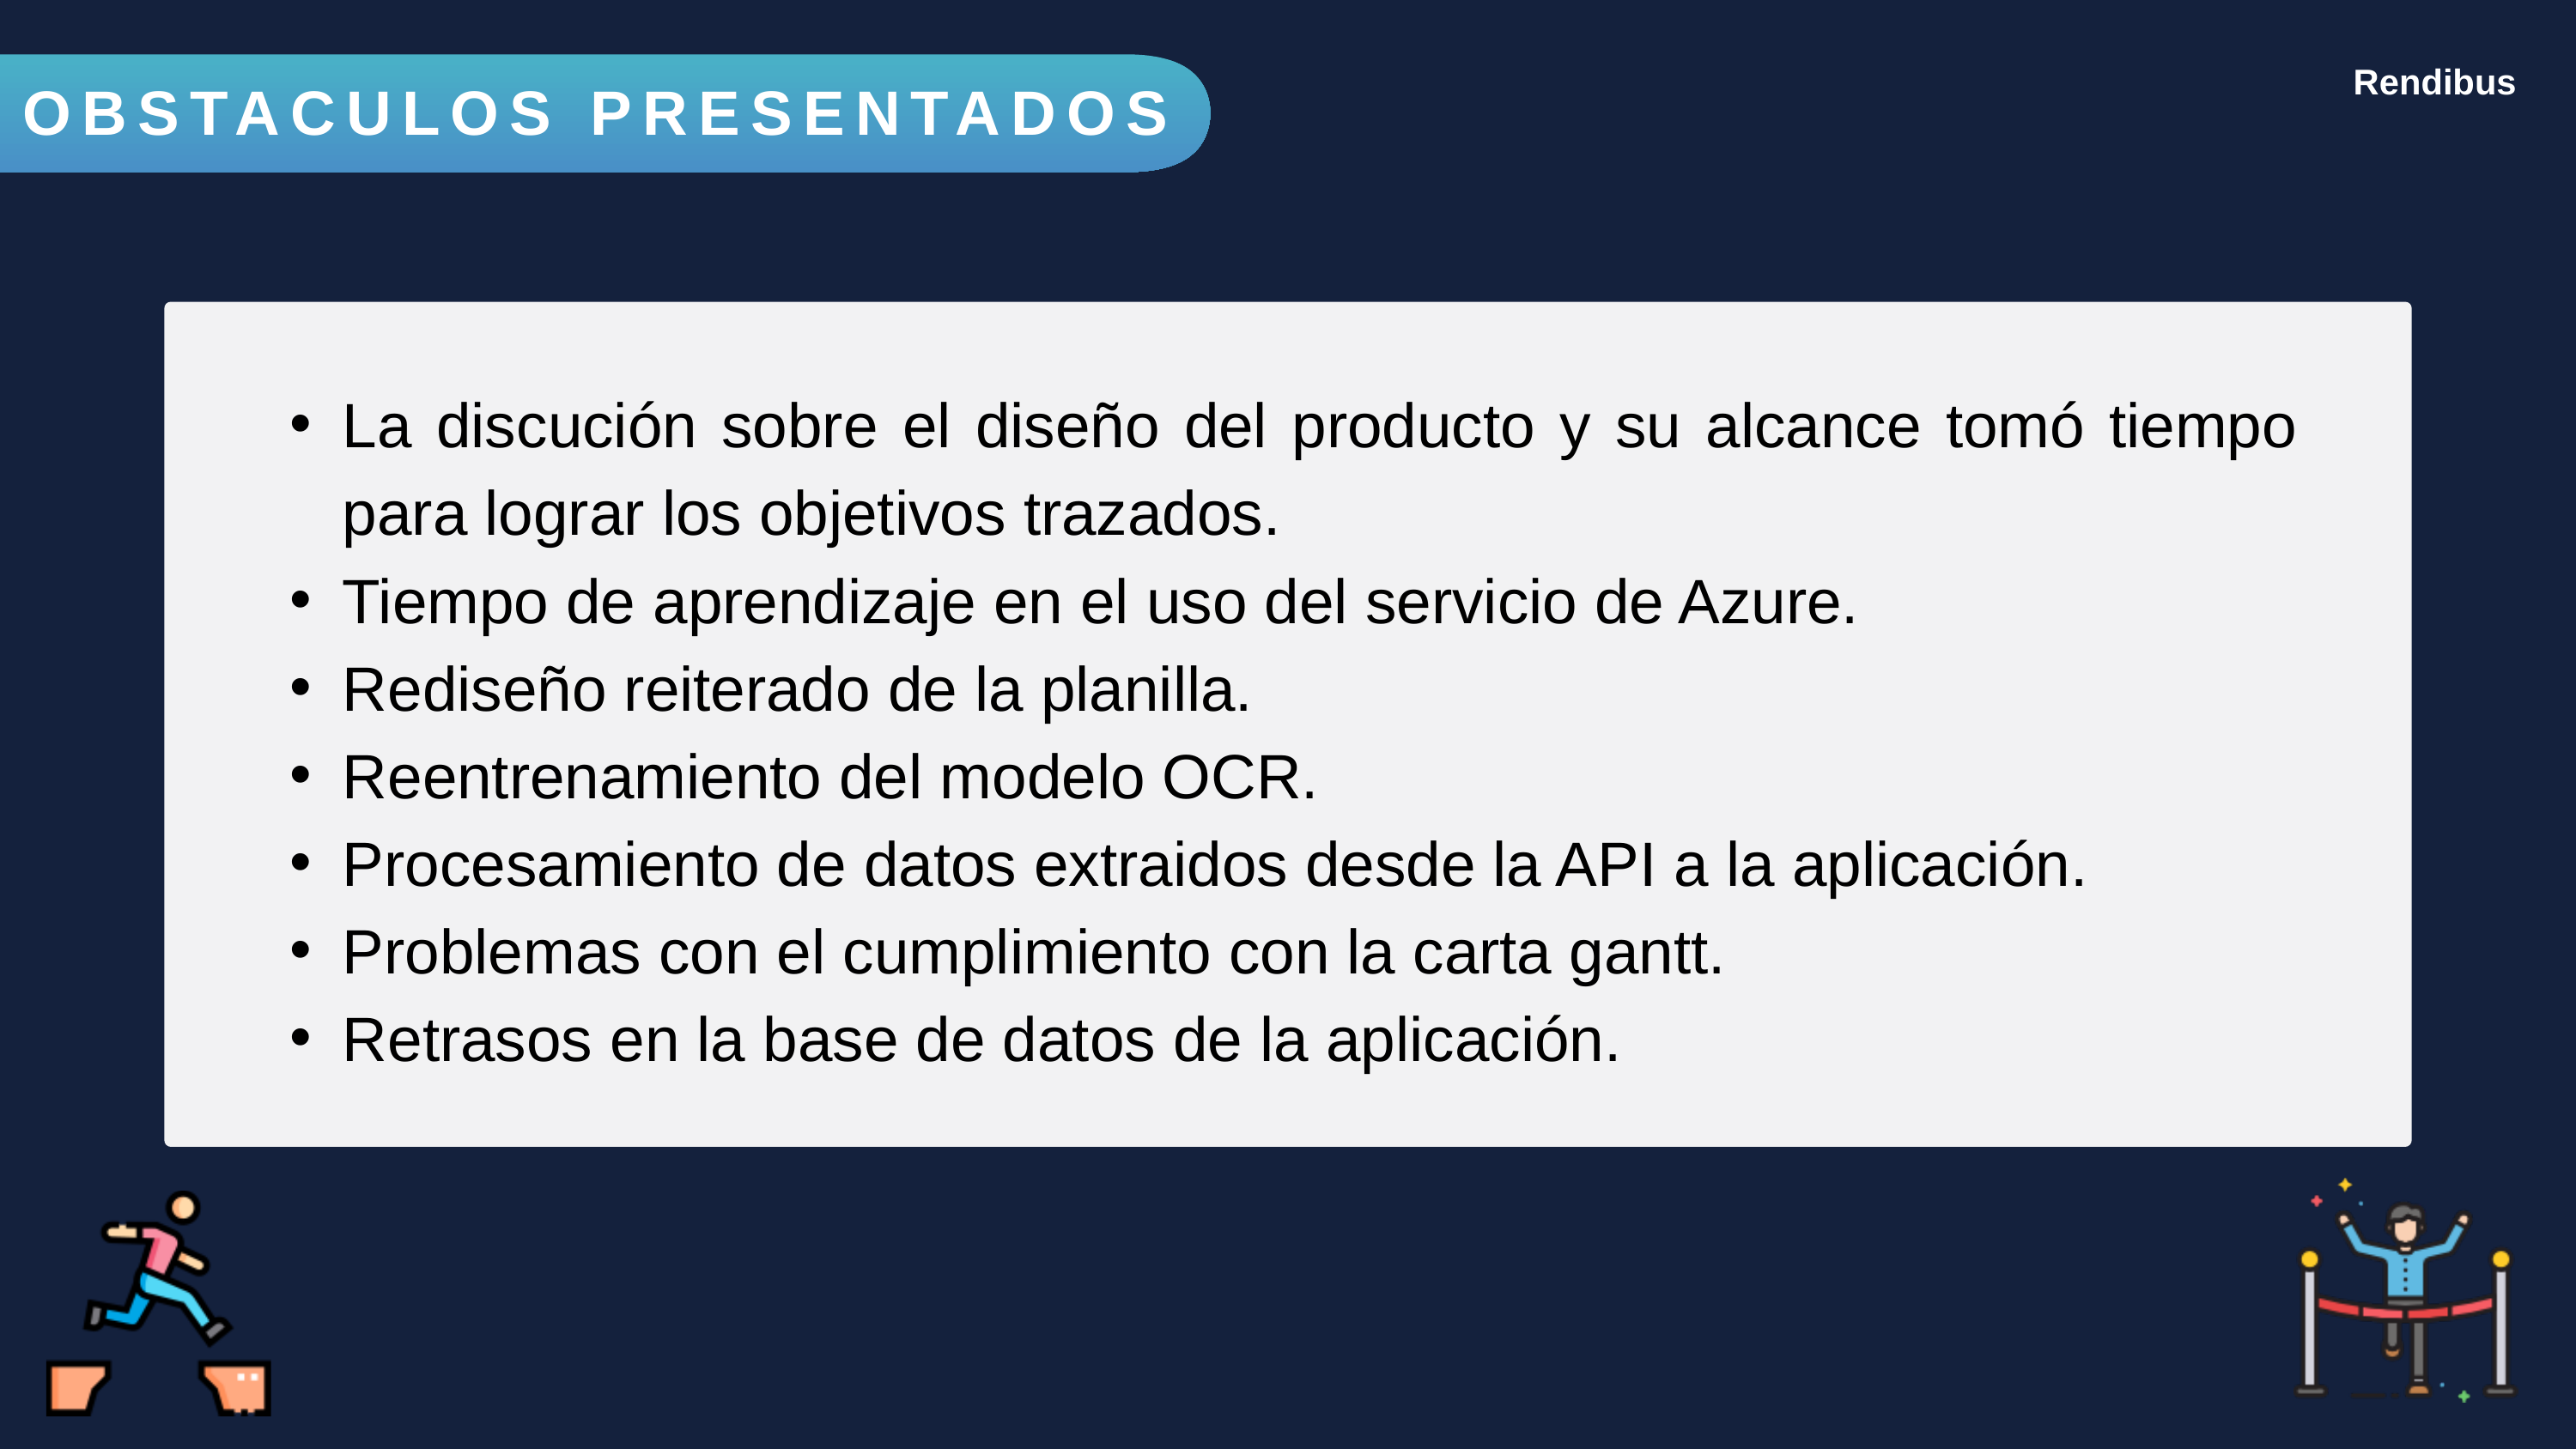

Rendibus
OBSTACULOS PRESENTADOS

La discución sobre el diseño del producto y su alcance tomó tiempo para lograr los objetivos trazados.
Tiempo de aprendizaje en el uso del servicio de Azure.
Rediseño reiterado de la planilla.
Reentrenamiento del modelo OCR.
Procesamiento de datos extraidos desde la API a la aplicación.
Problemas con el cumplimiento con la carta gantt.
Retrasos en la base de datos de la aplicación.